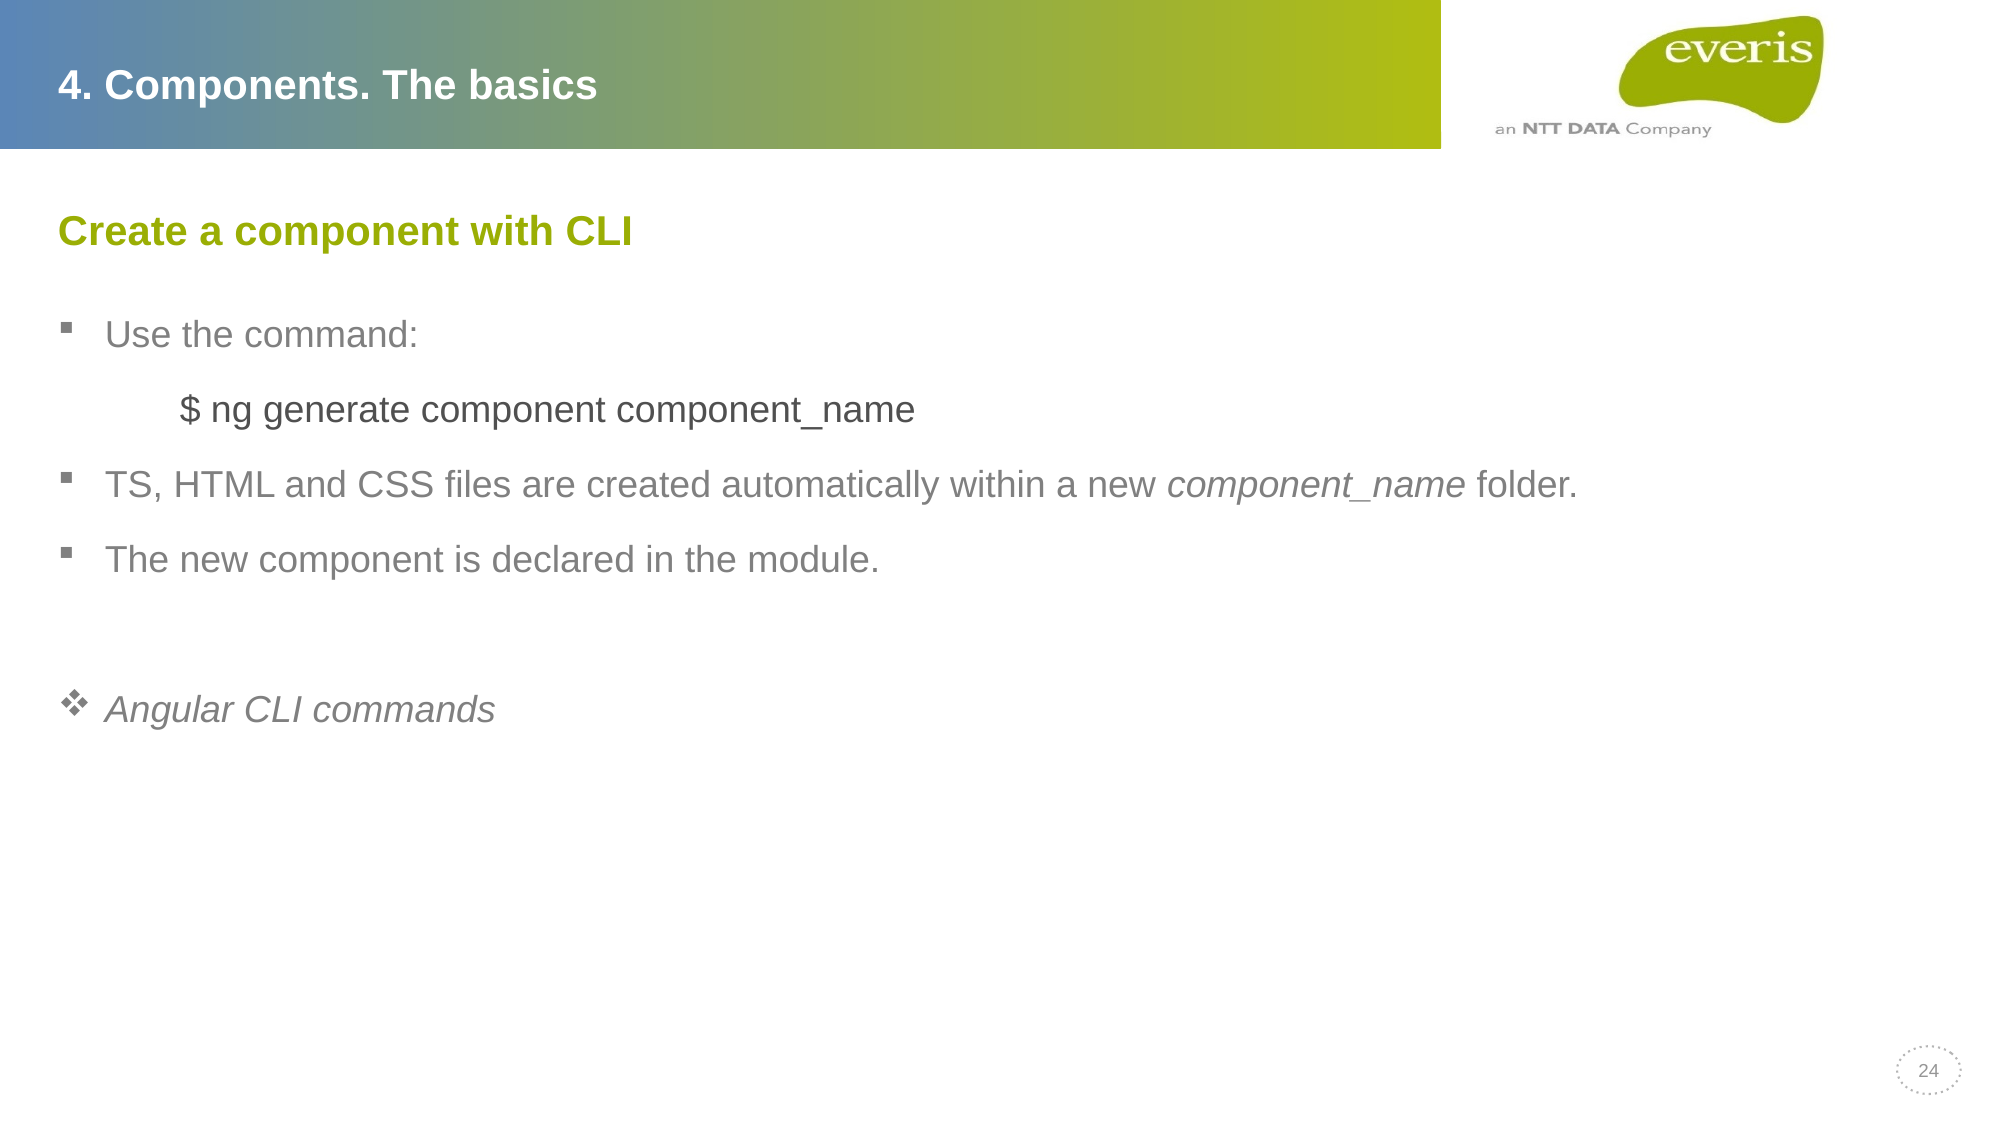

# 4. Components. The basics
Create a component with CLI
Use the command:
$ ng generate component component_name
TS, HTML and CSS files are created automatically within a new component_name folder.
The new component is declared in the module.

Angular CLI commands